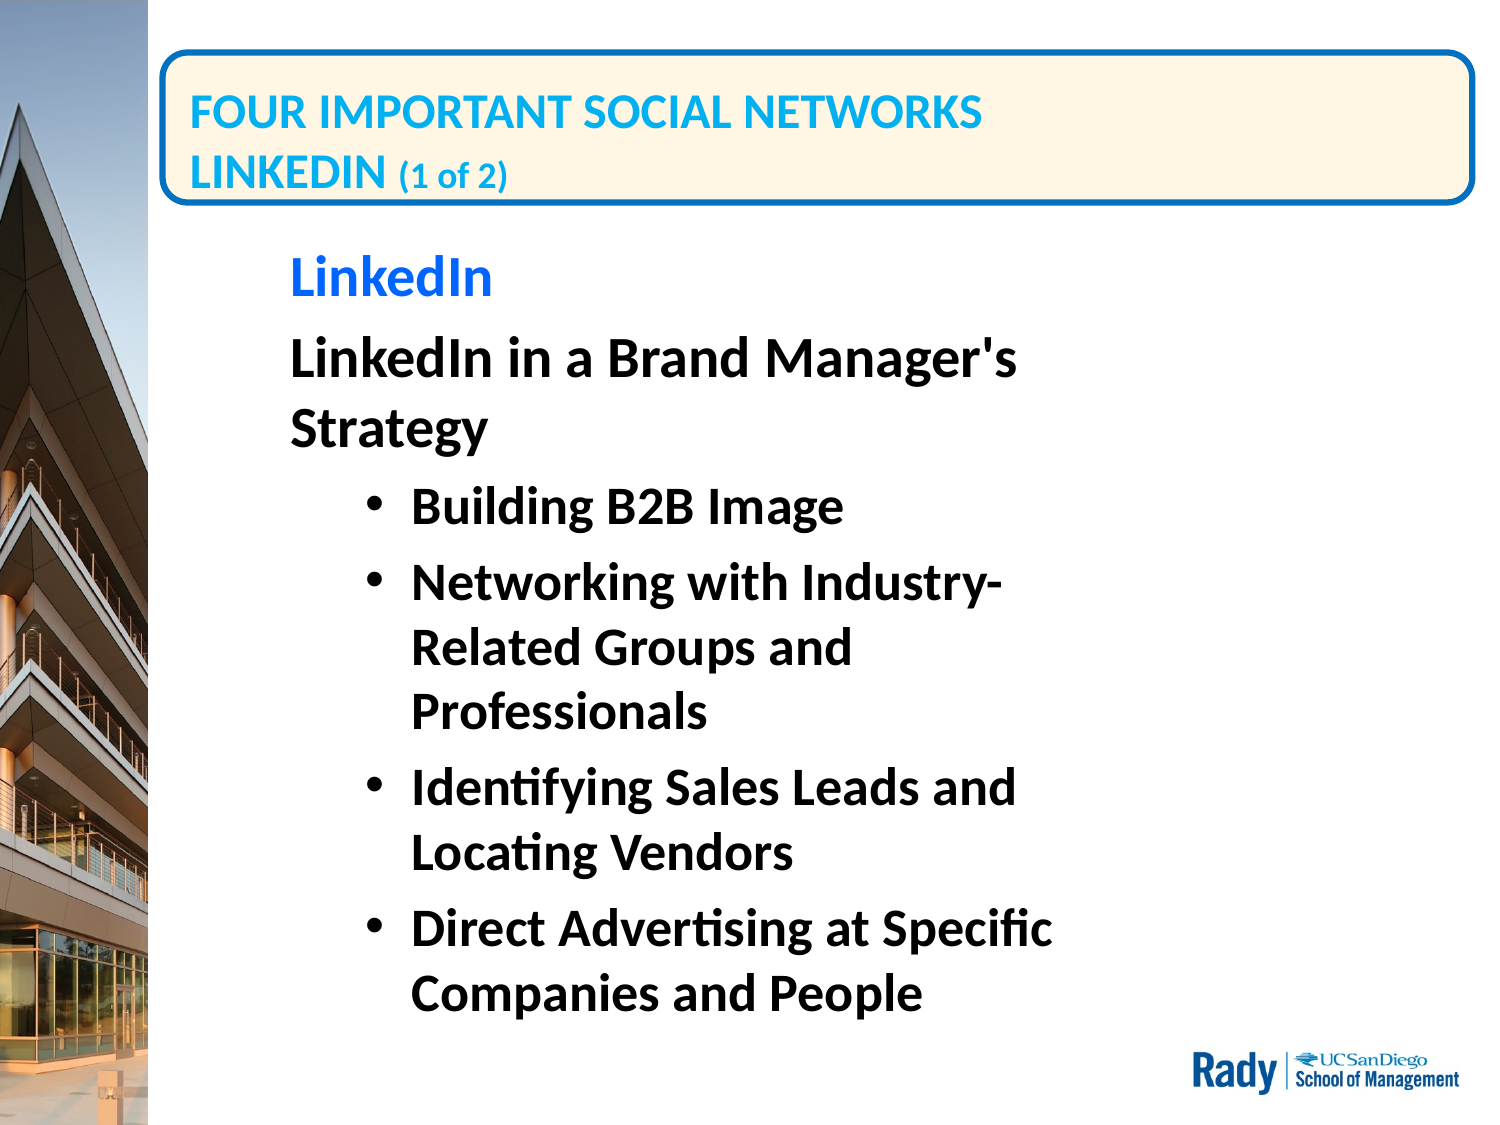

# FOUR IMPORTANT SOCIAL NETWORKS LINKEDIN (1 of 2)

LinkedIn
LinkedIn in a Brand Manager's Strategy
Building B2B Image
Networking with Industry-Related Groups and Professionals
Identifying Sales Leads and Locating Vendors
Direct Advertising at Specific Companies and People